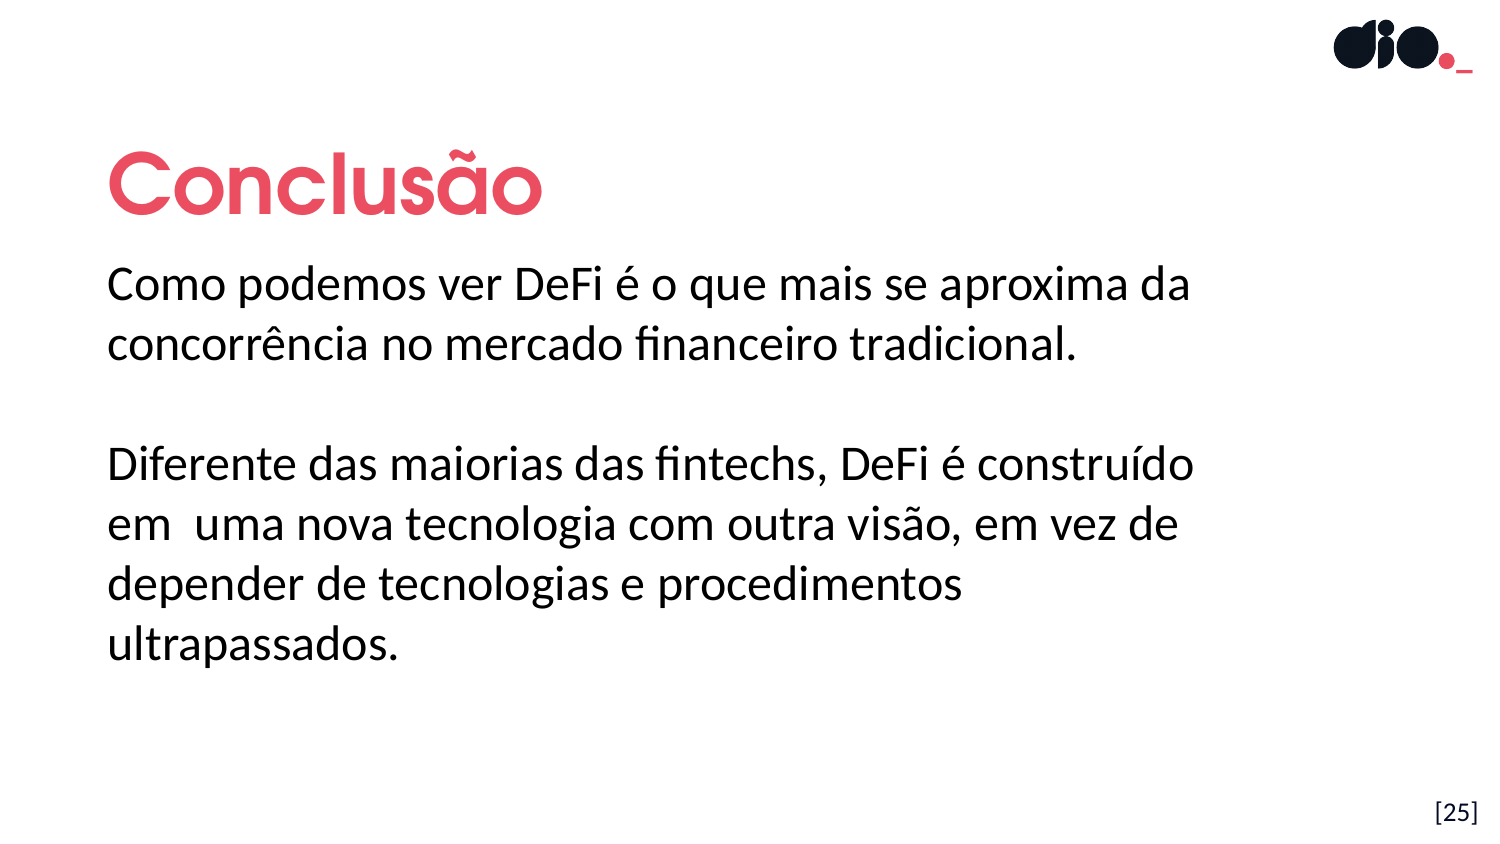

Conclusão
Como podemos ver DeFi é o que mais se aproxima da concorrência no mercado financeiro tradicional.

Diferente das maiorias das fintechs, DeFi é construído em  uma nova tecnologia com outra visão, em vez de depender de tecnologias e procedimentos ultrapassados.
[25]